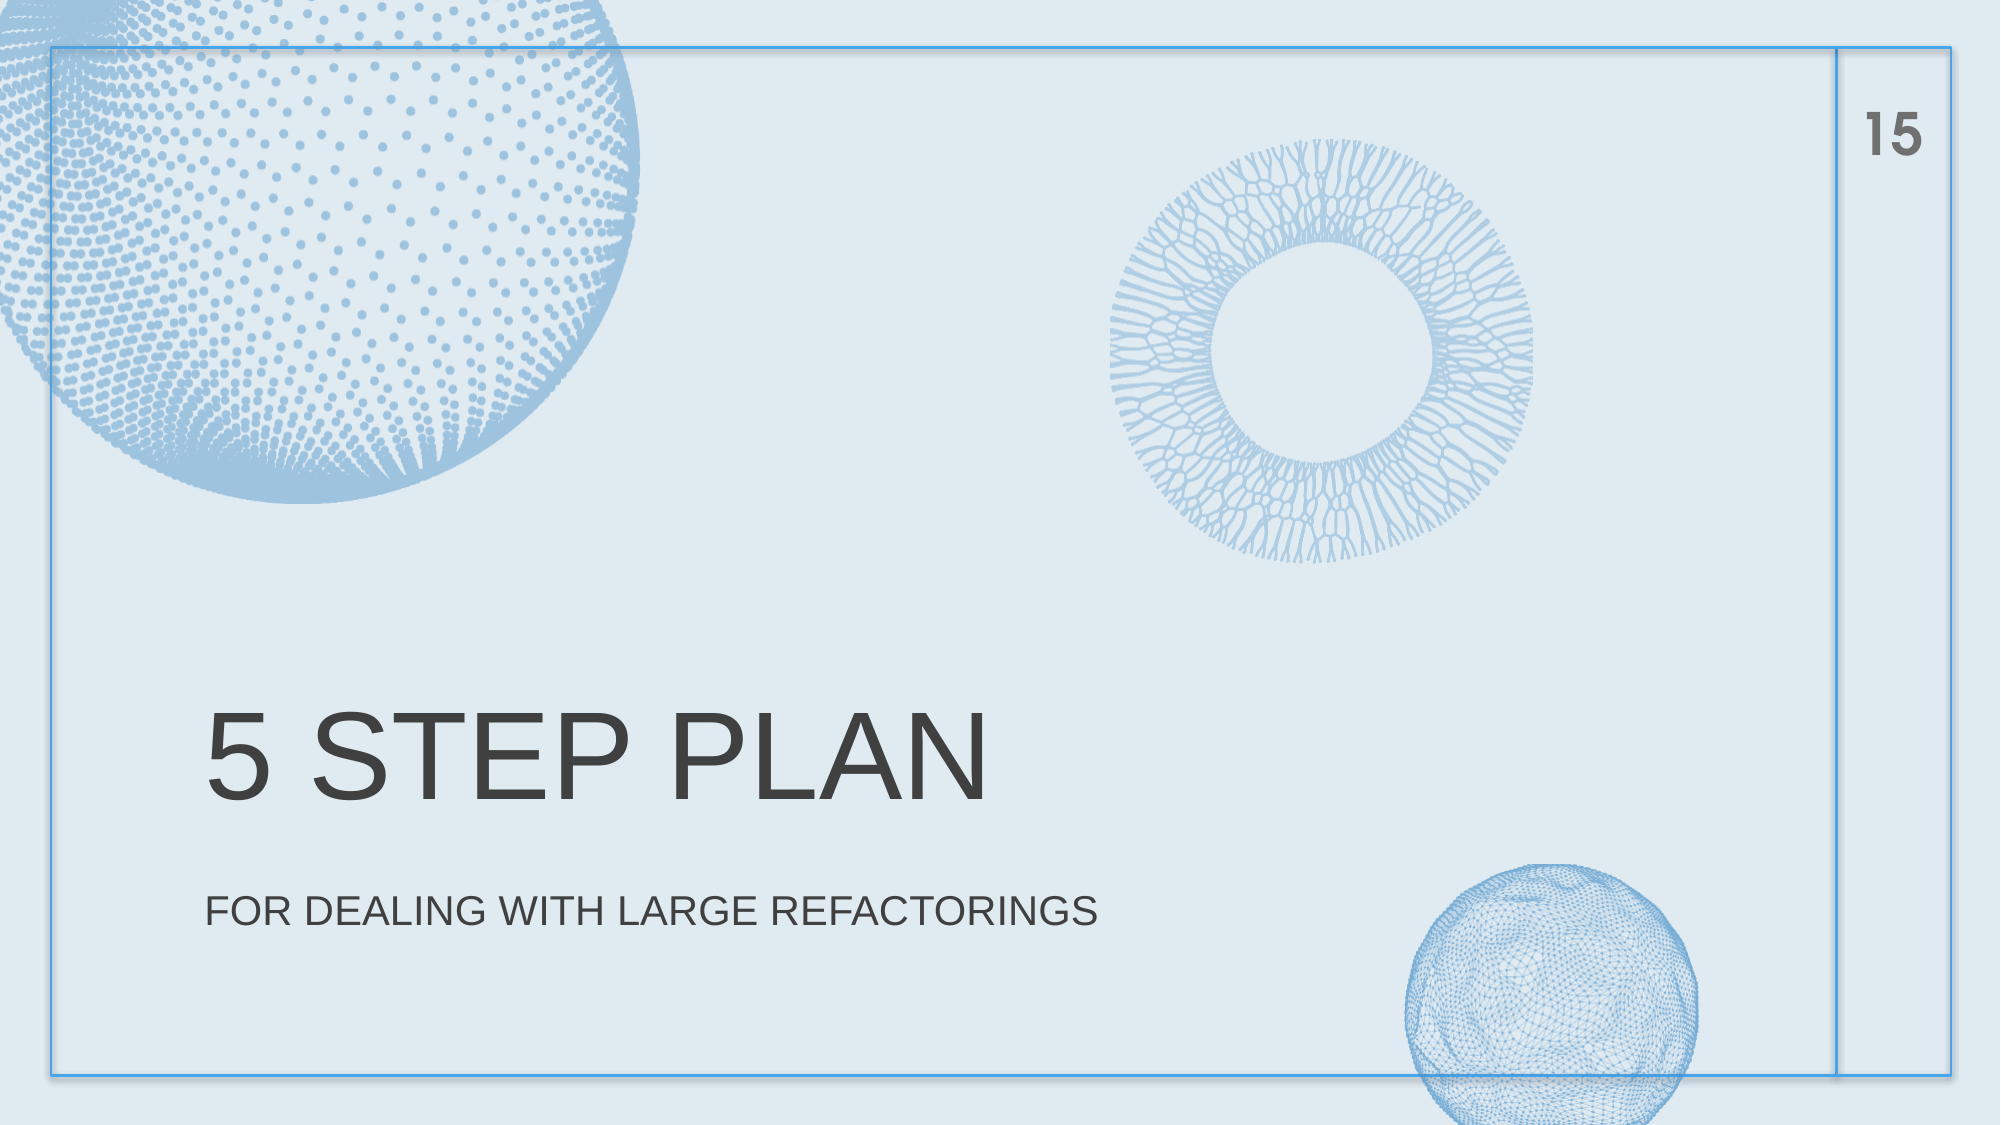

15
# 5 Step plan
For dealing with large refactorings